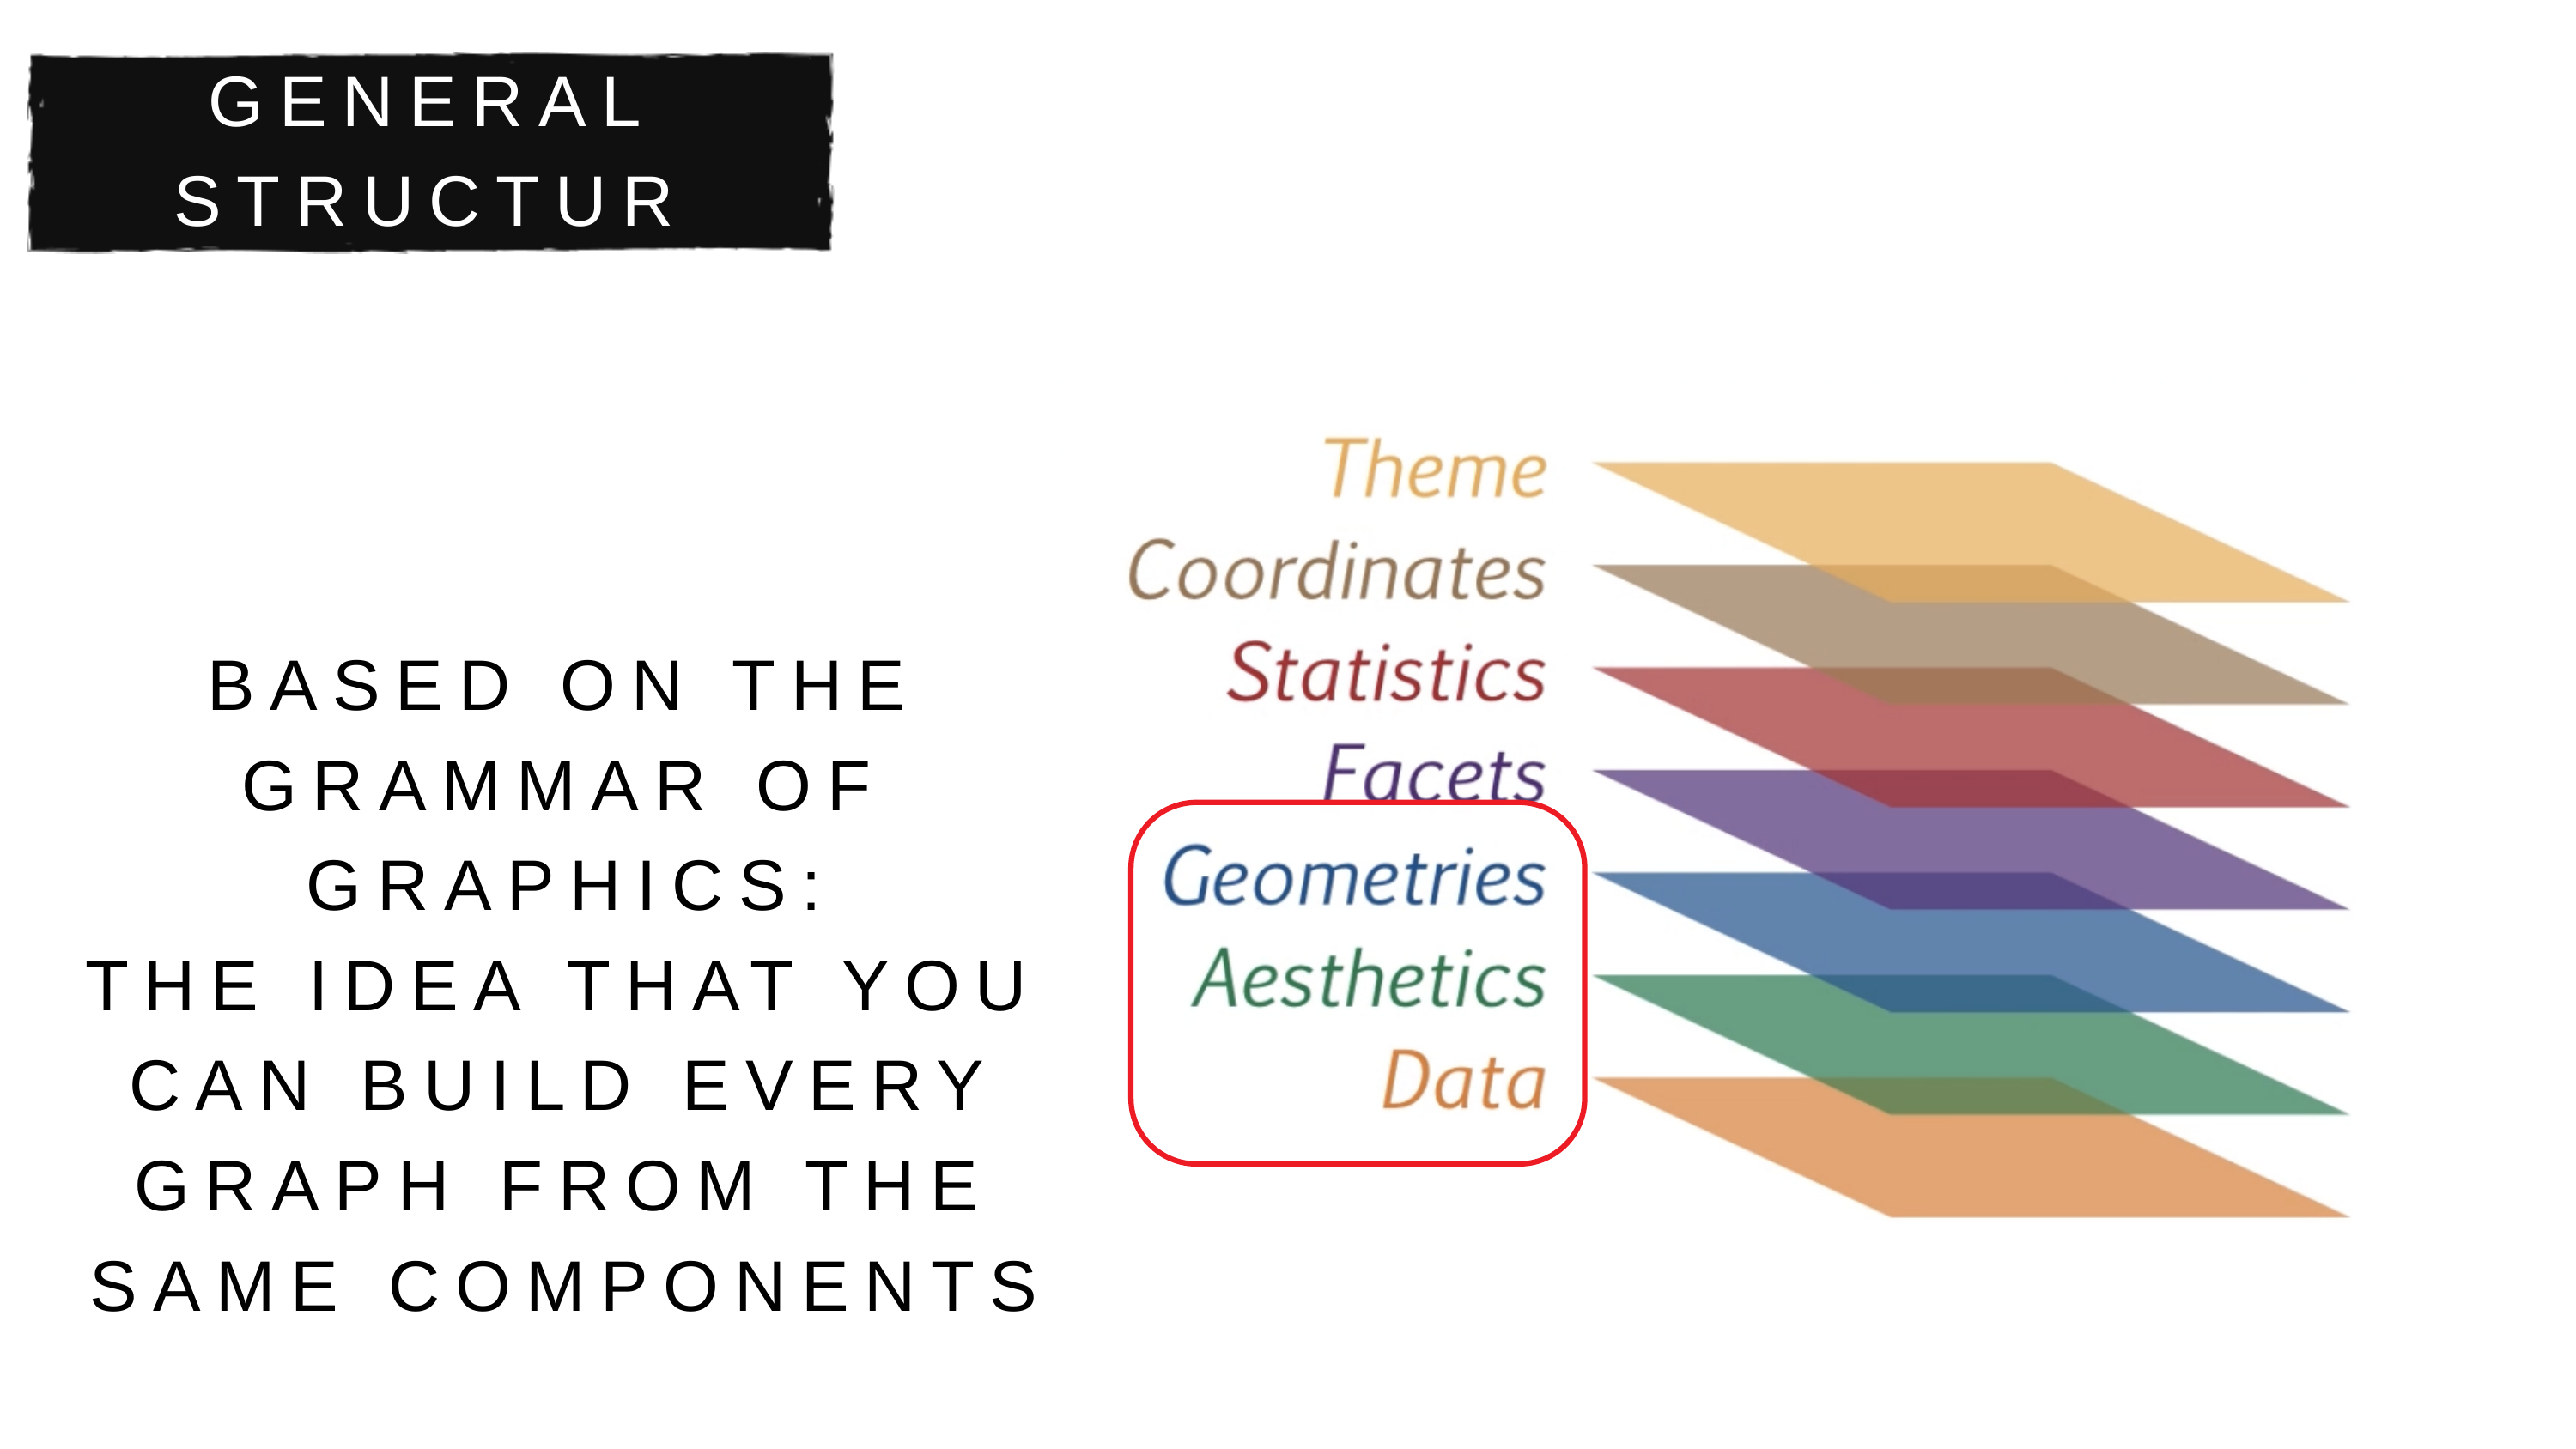

GENERAL STRUCTURE

BASED ON THE GRAMMAR OF GRAPHICS:
THE IDEA THAT YOU CAN BUILD EVERY GRAPH FROM THE SAME COMPONENTS